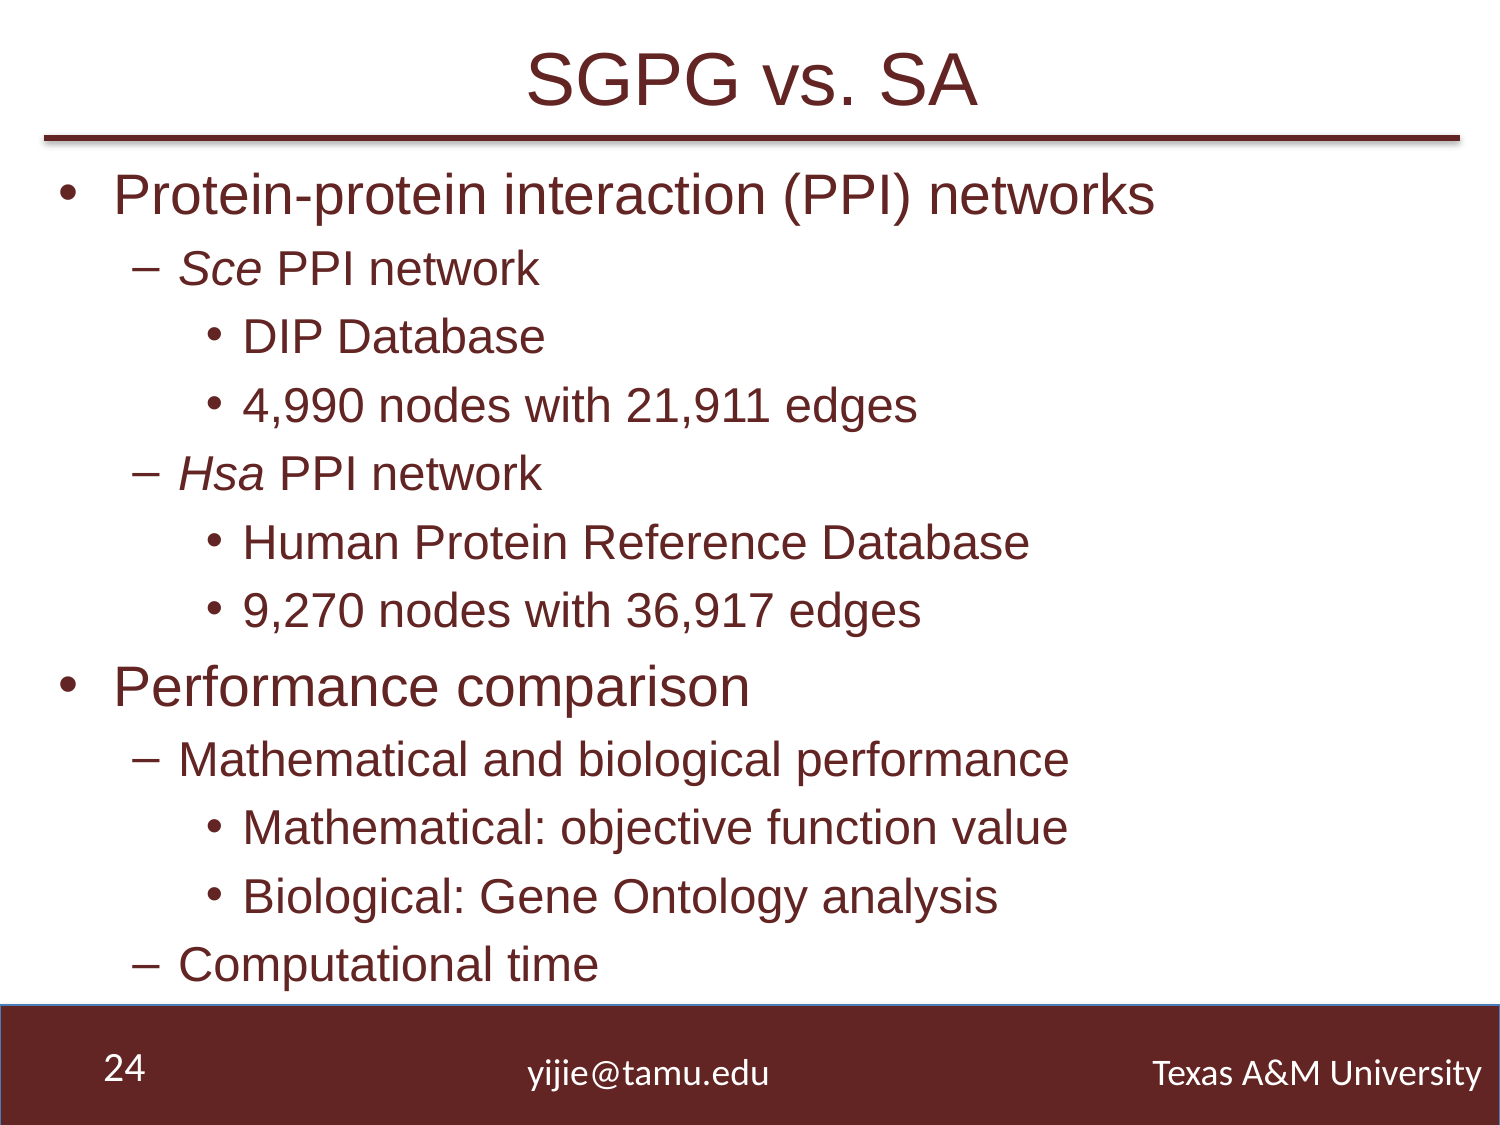

# SGPG vs. SA
Protein-protein interaction (PPI) networks
Sce PPI network
DIP Database
4,990 nodes with 21,911 edges
Hsa PPI network
Human Protein Reference Database
9,270 nodes with 36,917 edges
Performance comparison
Mathematical and biological performance
Mathematical: objective function value
Biological: Gene Ontology analysis
Computational time

24